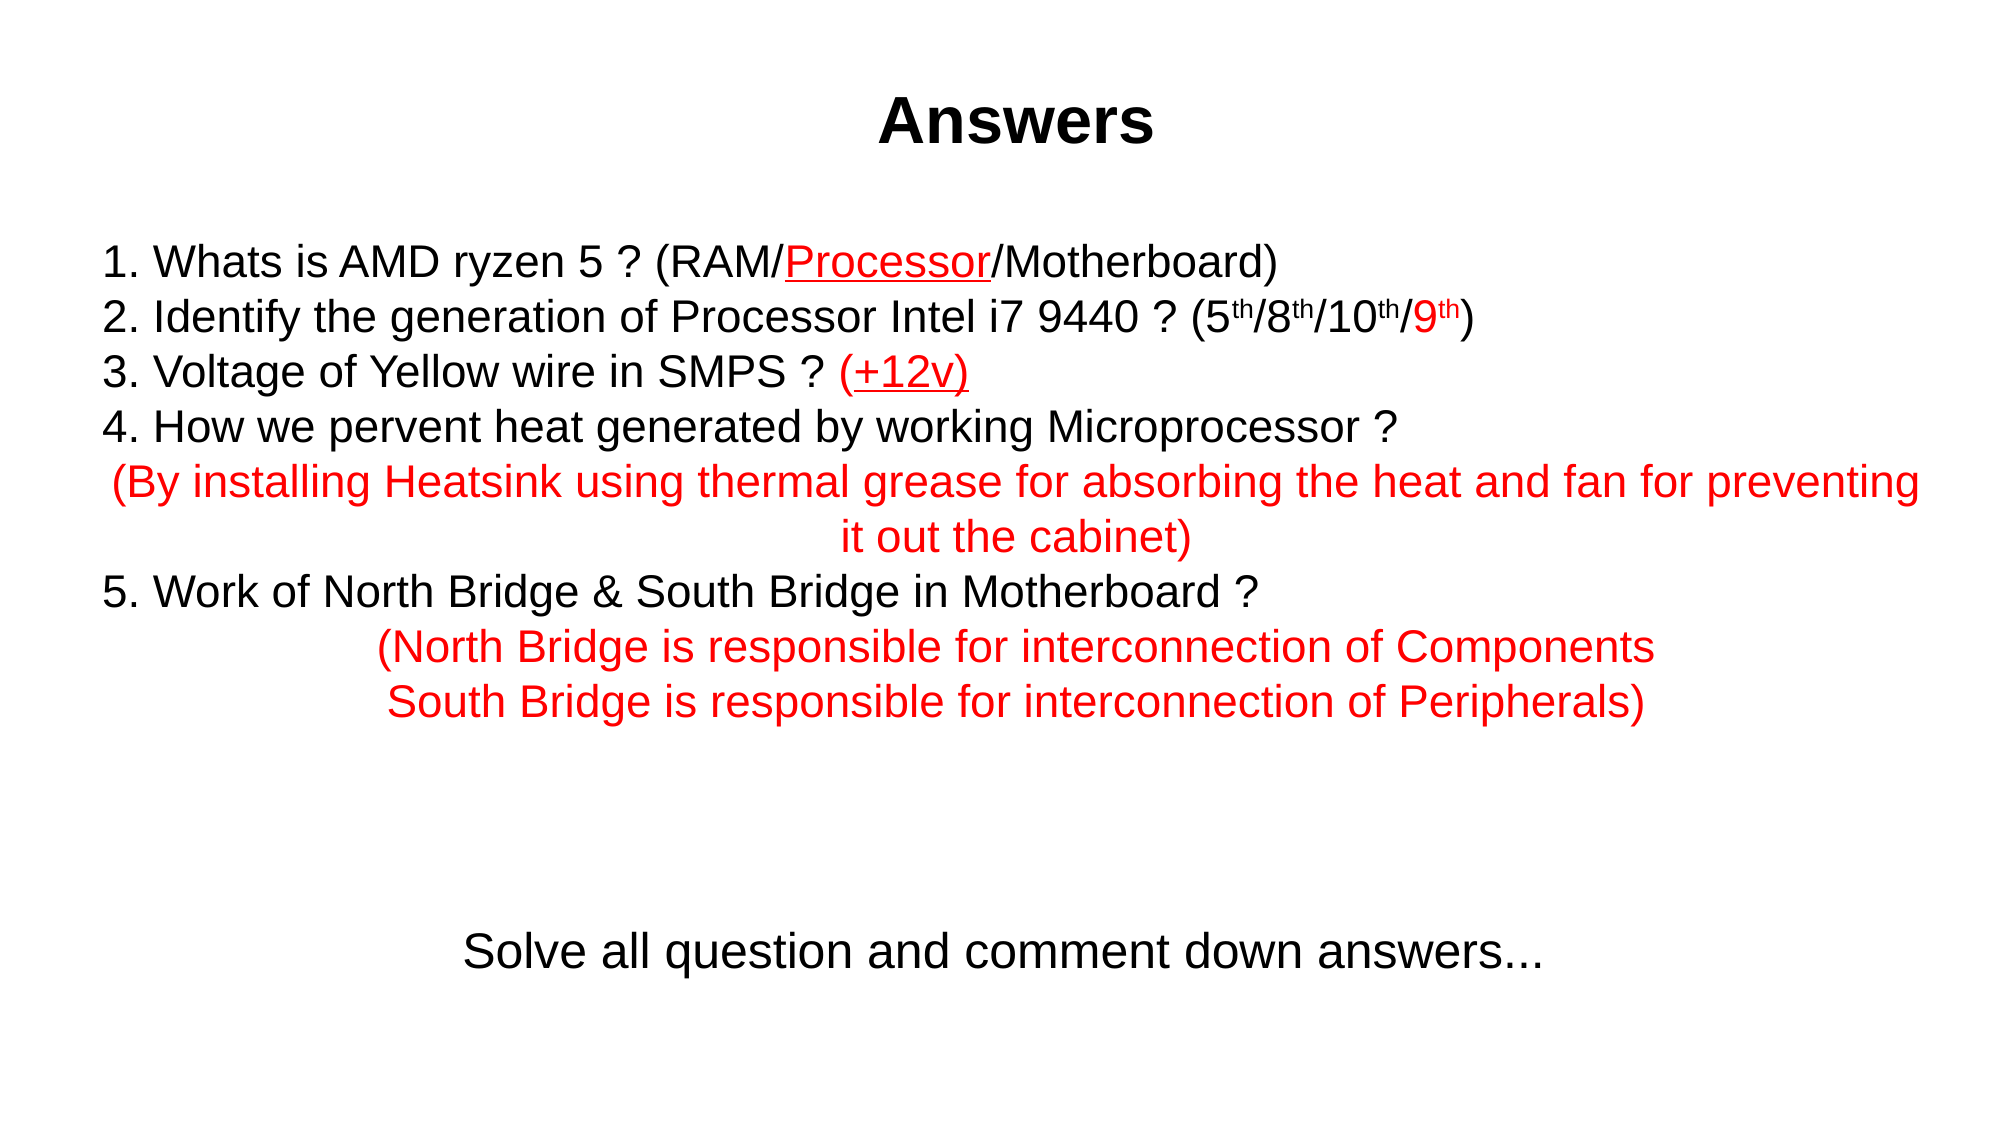

# Answers
1. Whats is AMD ryzen 5 ? (RAM/Processor/Motherboard)
2. Identify the generation of Processor Intel i7 9440 ? (5th/8th/10th/9th)
3. Voltage of Yellow wire in SMPS ? (+12v)
4. How we pervent heat generated by working Microprocessor ?
(By installing Heatsink using thermal grease for absorbing the heat and fan for preventing it out the cabinet)
5. Work of North Bridge & South Bridge in Motherboard ?
(North Bridge is responsible for interconnection of Components
South Bridge is responsible for interconnection of Peripherals)
Solve all question and comment down answers...